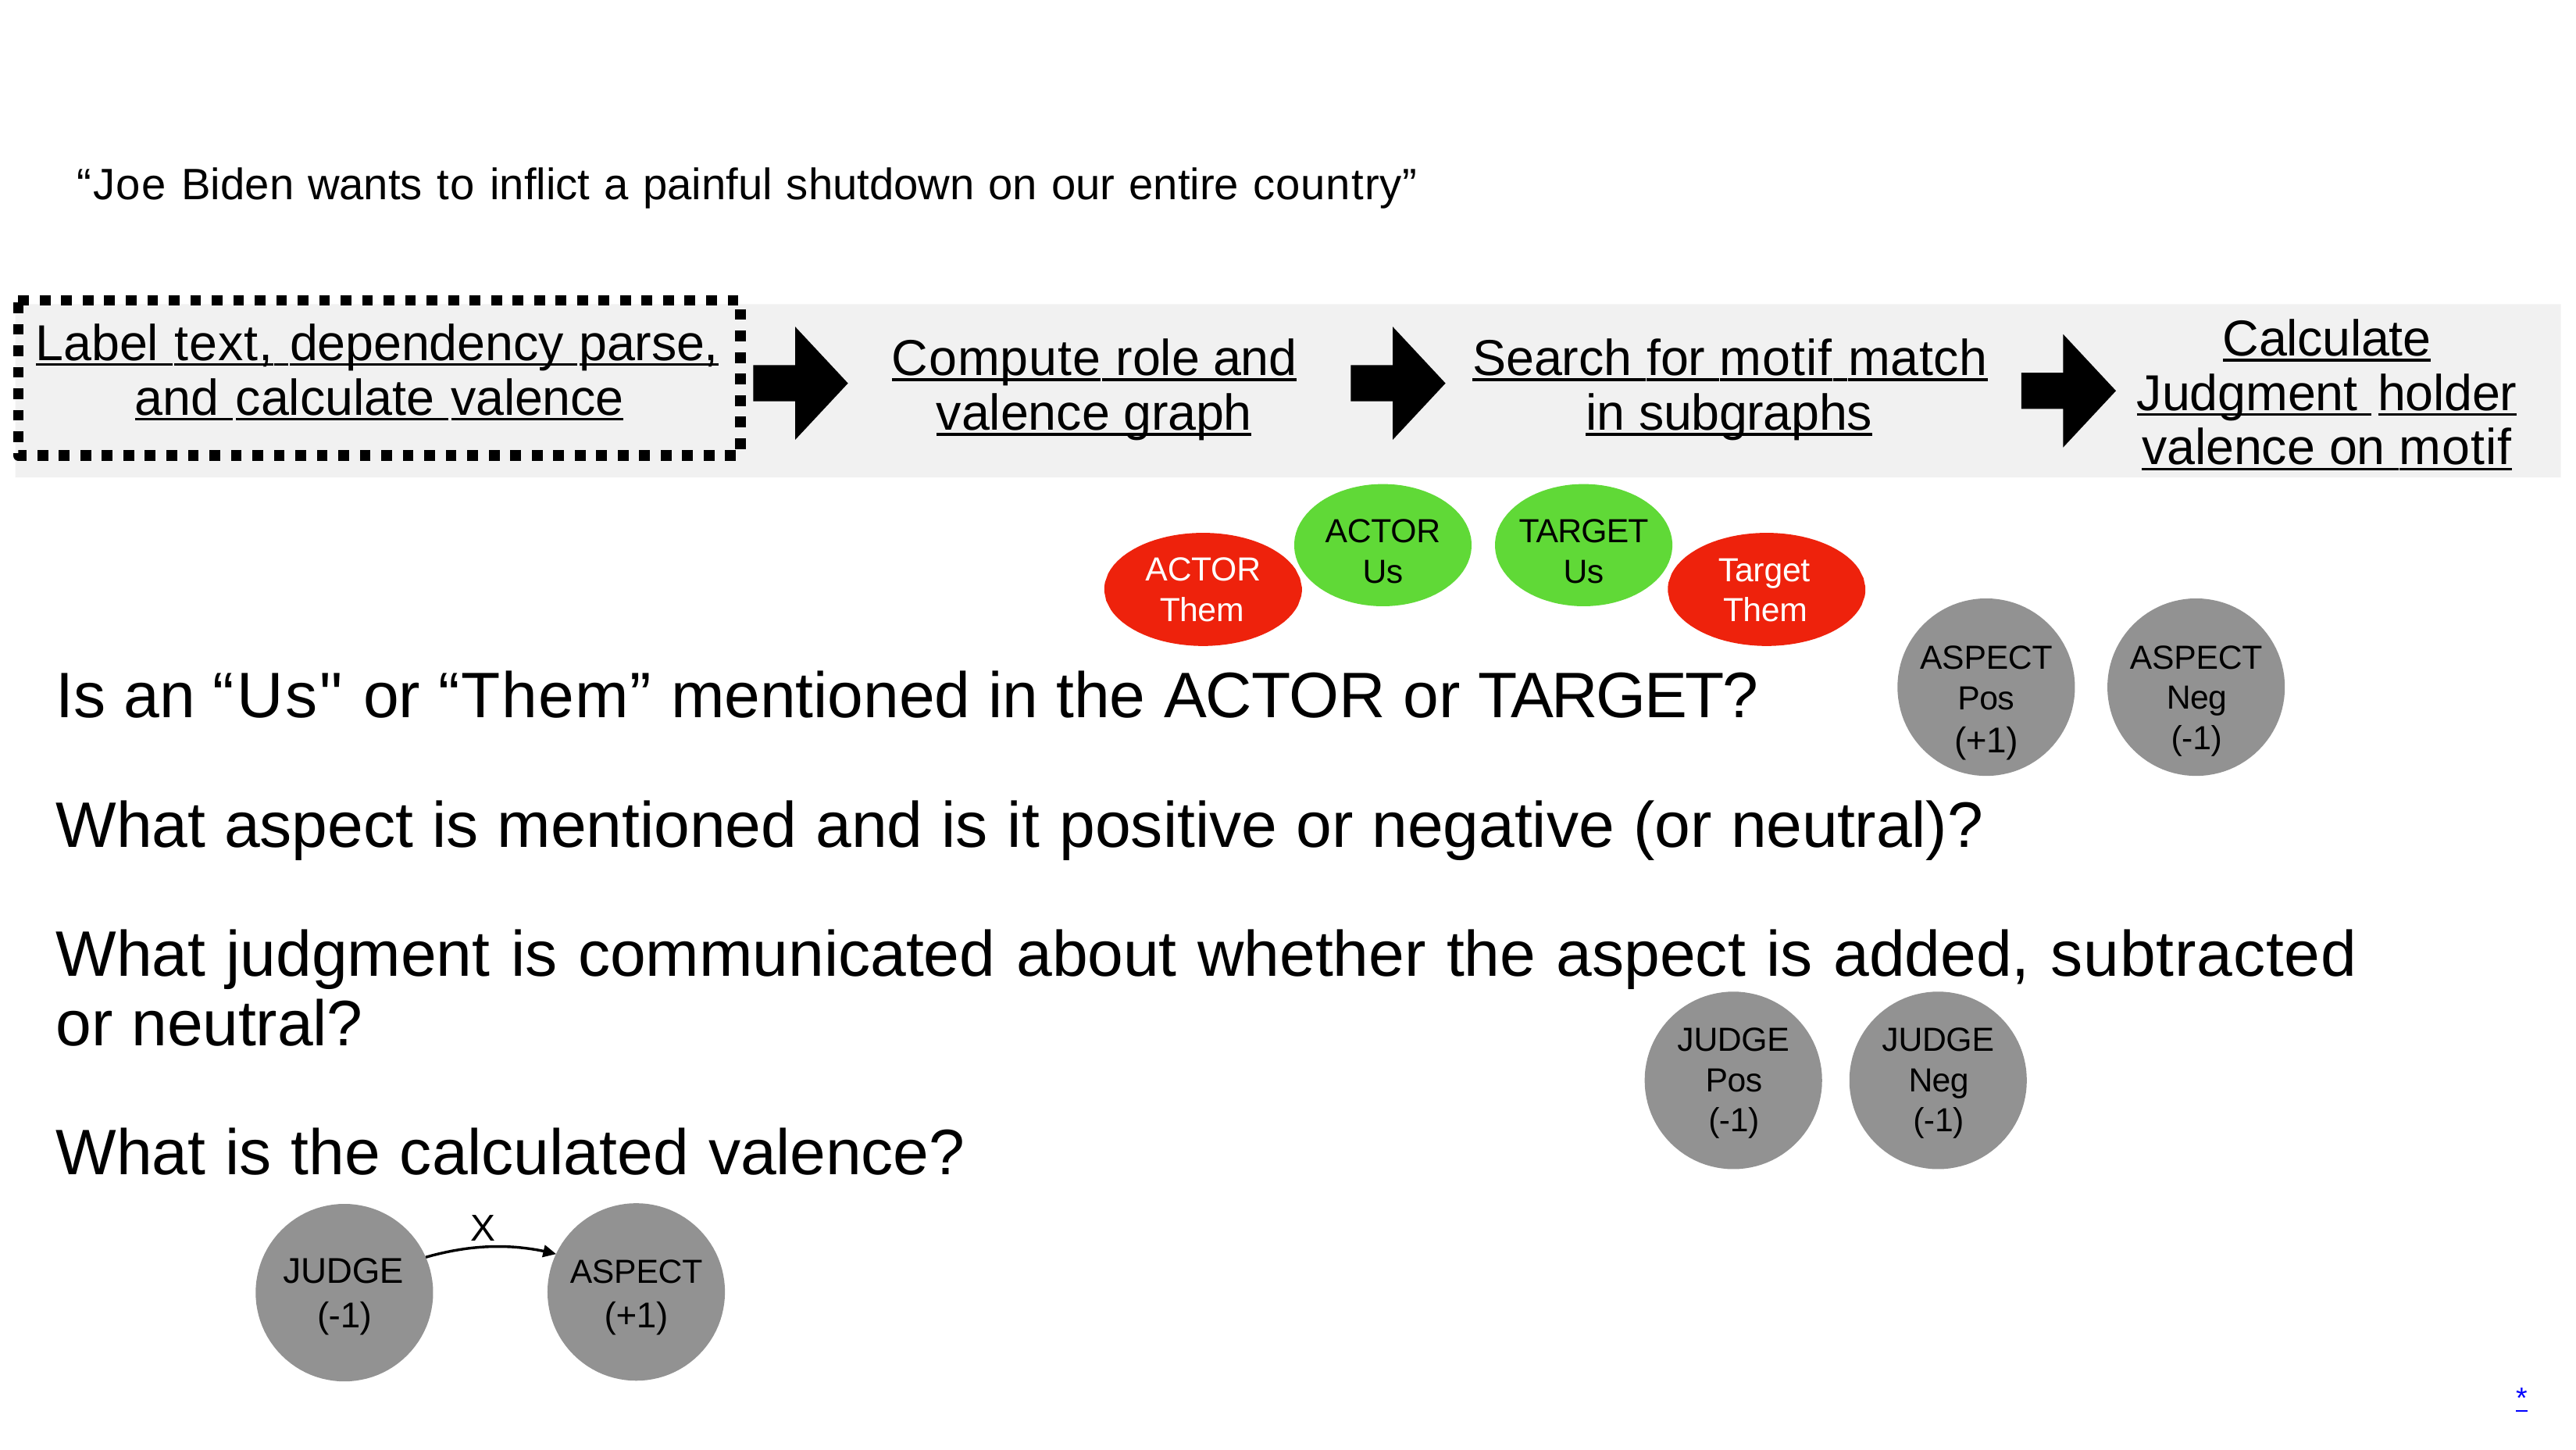

“Joe Biden wants to inflict a painful shutdown on our entire country”

# Calculate Judgment holder valence on motif

Label text, dependency parse, and calculate valence
Compute role and valence graph
Search for motif match in subgraphs

ACTOR
Us
TARGET
Us

ACTOR
Them
Target Them

ASPECT
Pos
(+1)
ASPECT
Neg (-1)
Is an “Us" or “Them” mentioned in the ACTOR or TARGET?
What aspect is mentioned and is it positive or negative (or neutral)?
What judgment is communicated about whether the aspect is added, subtracted
or neutral?
What is the calculated valence?
X

JUDGE
Pos (-1)
JUDGE
Neg (-1)

JUDGE (-1)
ASPECT
(+1)